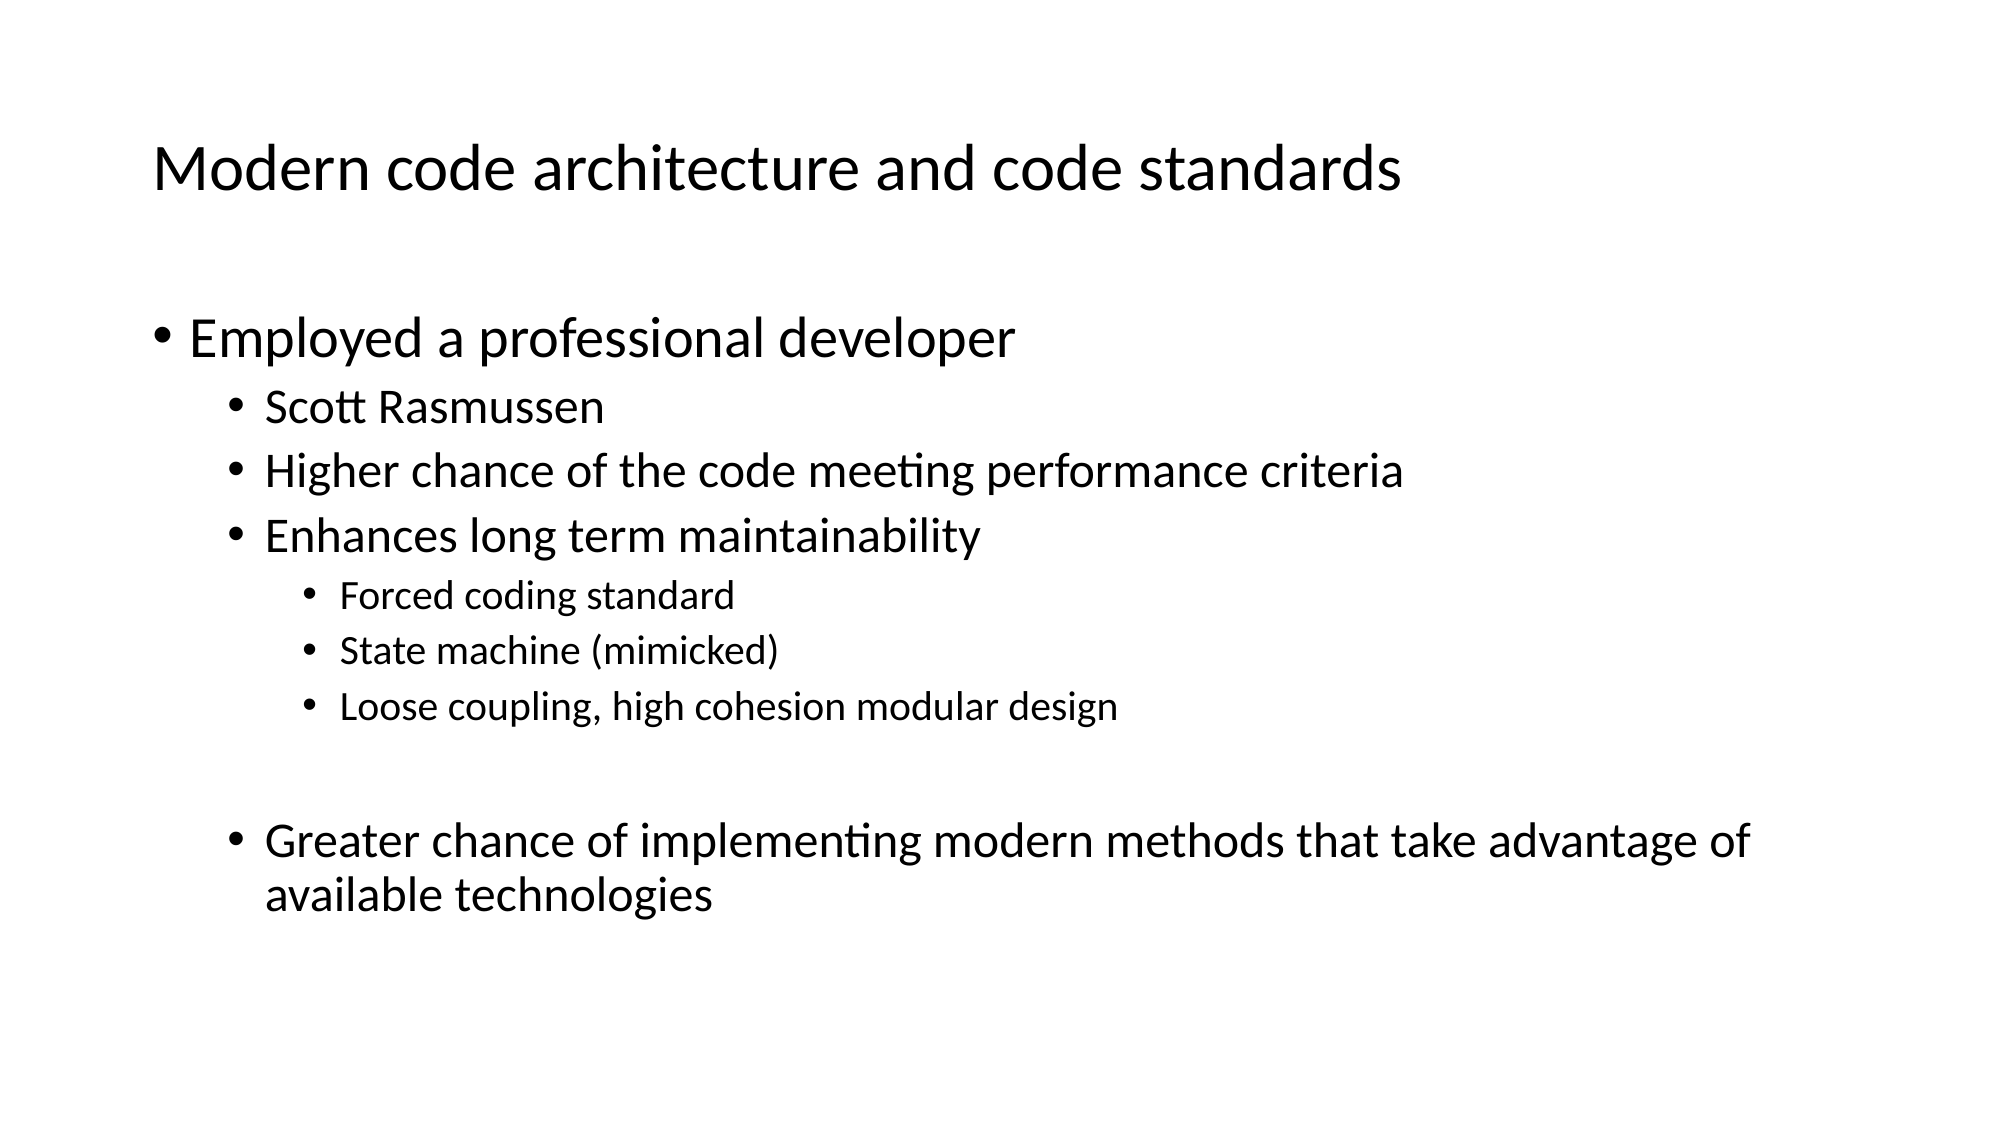

# Modern code architecture and code standards
Employed a professional developer
Scott Rasmussen
Higher chance of the code meeting performance criteria
Enhances long term maintainability
Forced coding standard
State machine (mimicked)
Loose coupling, high cohesion modular design

Greater chance of implementing modern methods that take advantage of available technologies